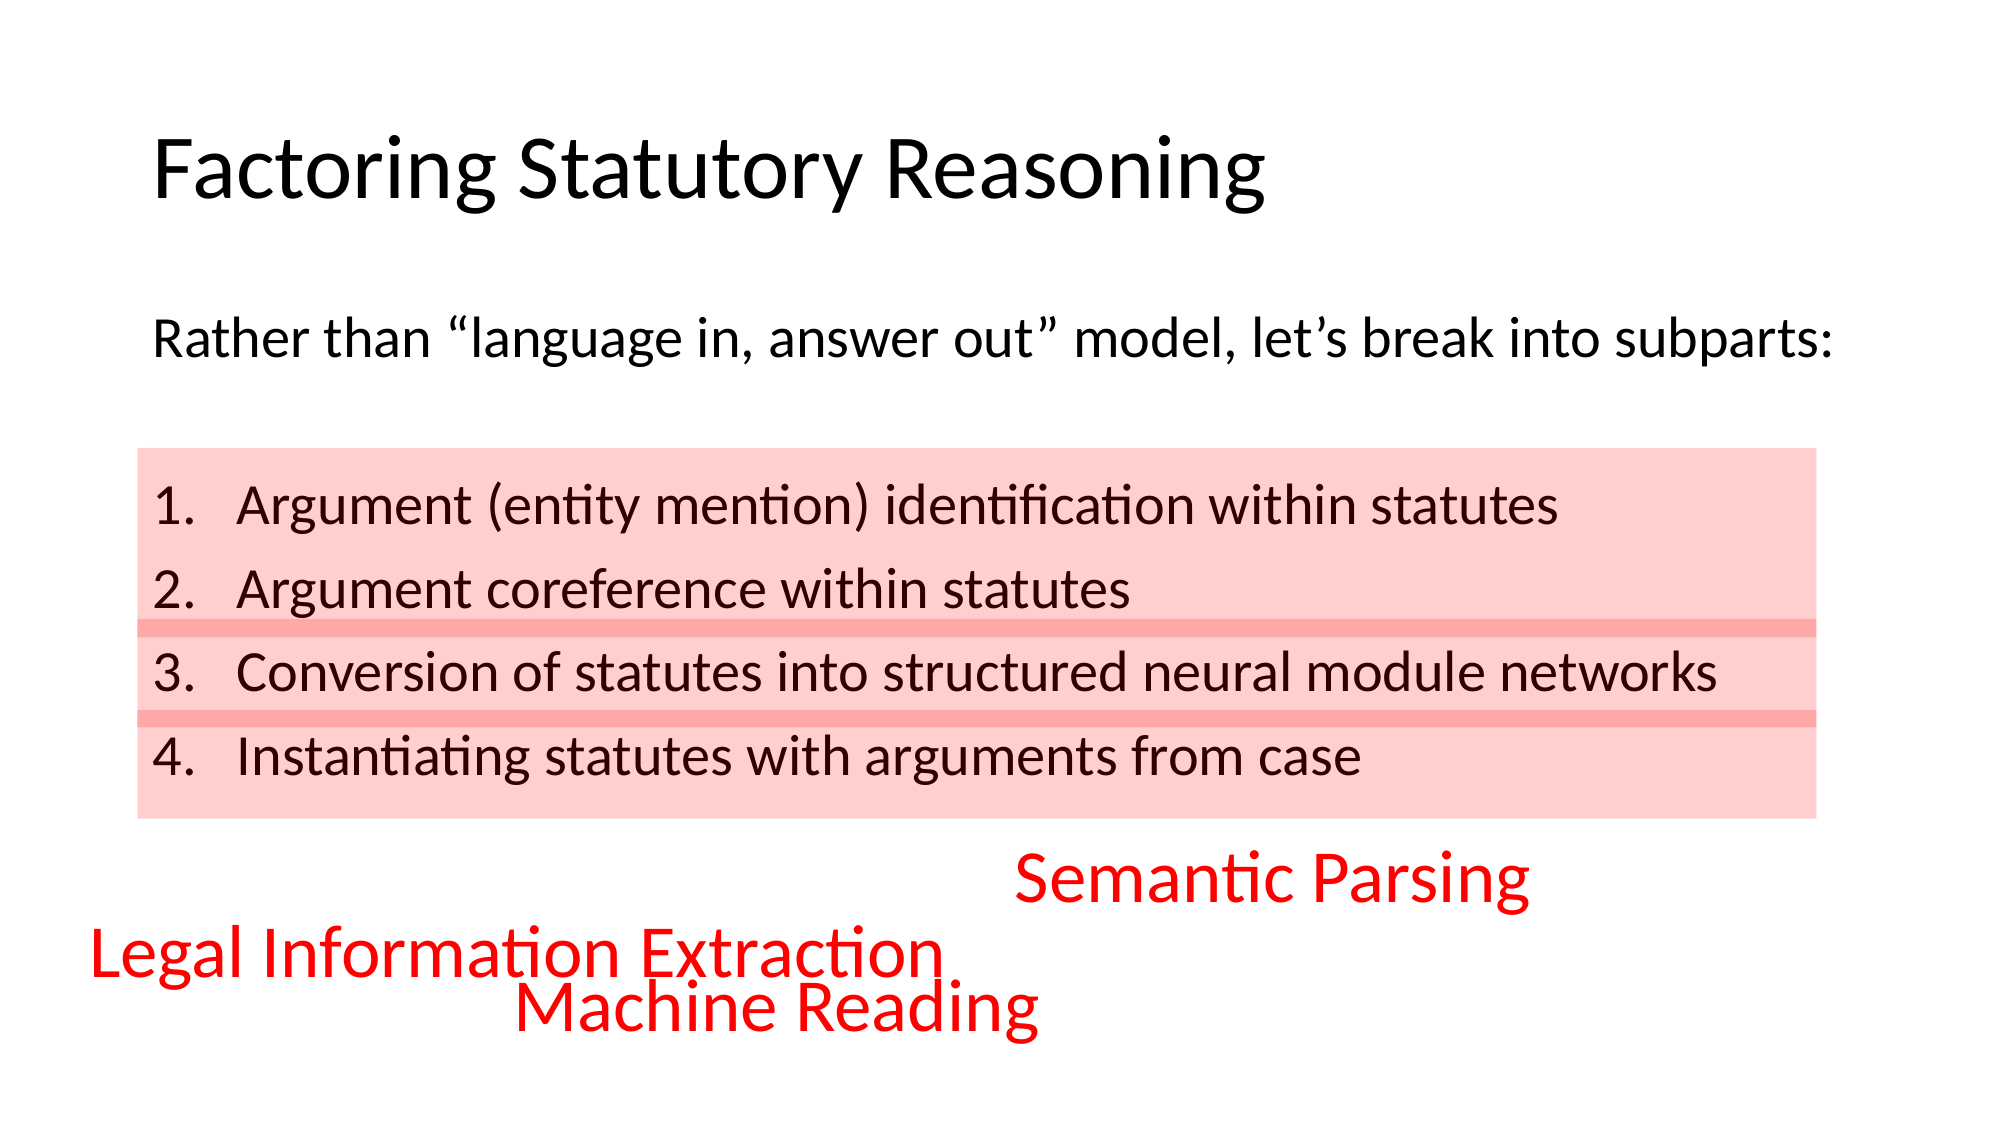

# Factoring Statutory Reasoning
Rather than “language in, answer out” model, let’s break into subparts:

Argument (entity mention) identification within statutes
Argument coreference within statutes
Conversion of statutes into structured neural module networks
Instantiating statutes with arguments from case

Semantic Parsing
Legal Information Extraction
Machine Reading